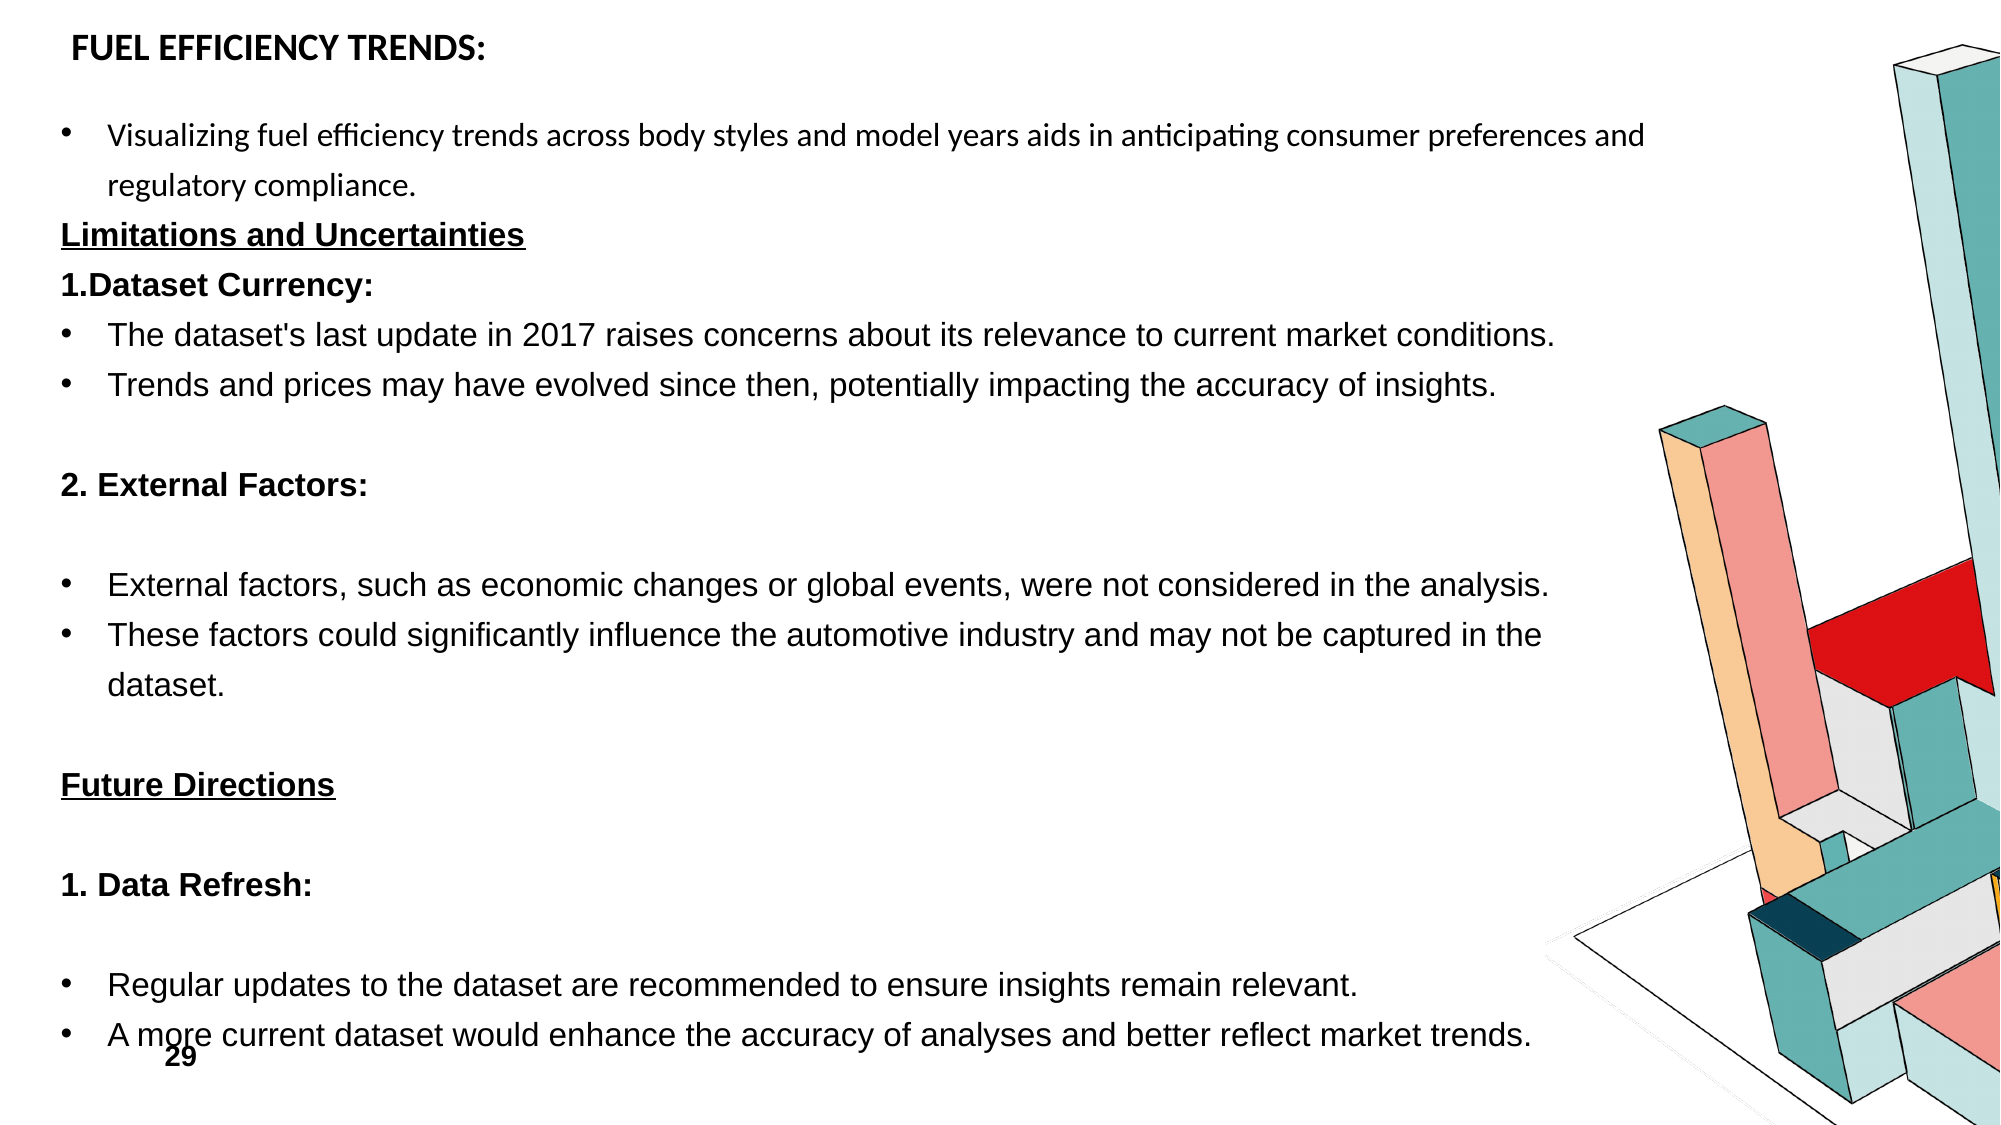

# Fuel Efficiency Trends:
Visualizing fuel efficiency trends across body styles and model years aids in anticipating consumer preferences and regulatory compliance.
Limitations and Uncertainties
1.Dataset Currency:
The dataset's last update in 2017 raises concerns about its relevance to current market conditions.
Trends and prices may have evolved since then, potentially impacting the accuracy of insights.

2. External Factors:

External factors, such as economic changes or global events, were not considered in the analysis.
These factors could significantly influence the automotive industry and may not be captured in the dataset.

Future Directions

1. Data Refresh:

Regular updates to the dataset are recommended to ensure insights remain relevant.
A more current dataset would enhance the accuracy of analyses and better reflect market trends.

29